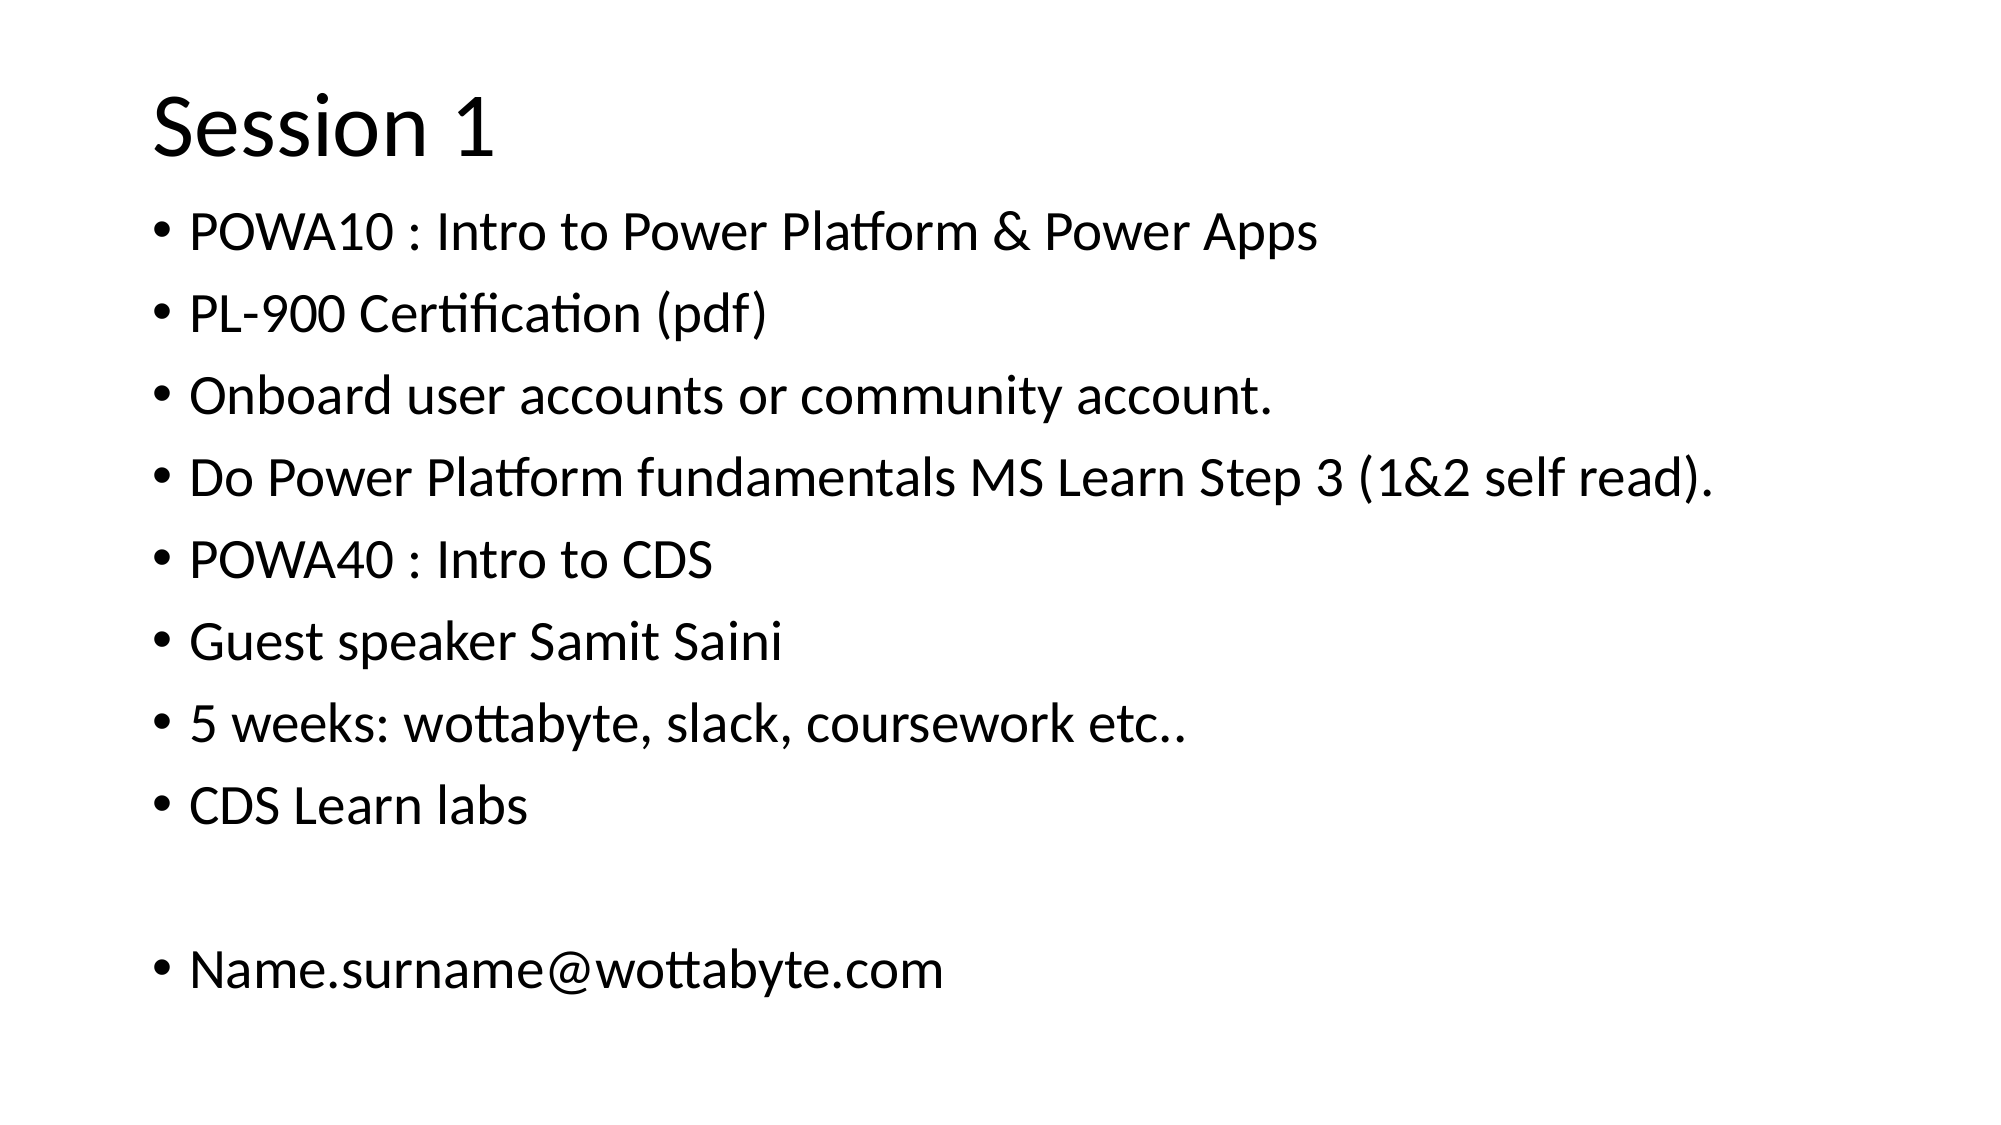

# Session 1
POWA10 : Intro to Power Platform & Power Apps
PL-900 Certification (pdf)
Onboard user accounts or community account.
Do Power Platform fundamentals MS Learn Step 3 (1&2 self read).
POWA40 : Intro to CDS
Guest speaker Samit Saini
5 weeks: wottabyte, slack, coursework etc..
CDS Learn labs

Name.surname@wottabyte.com